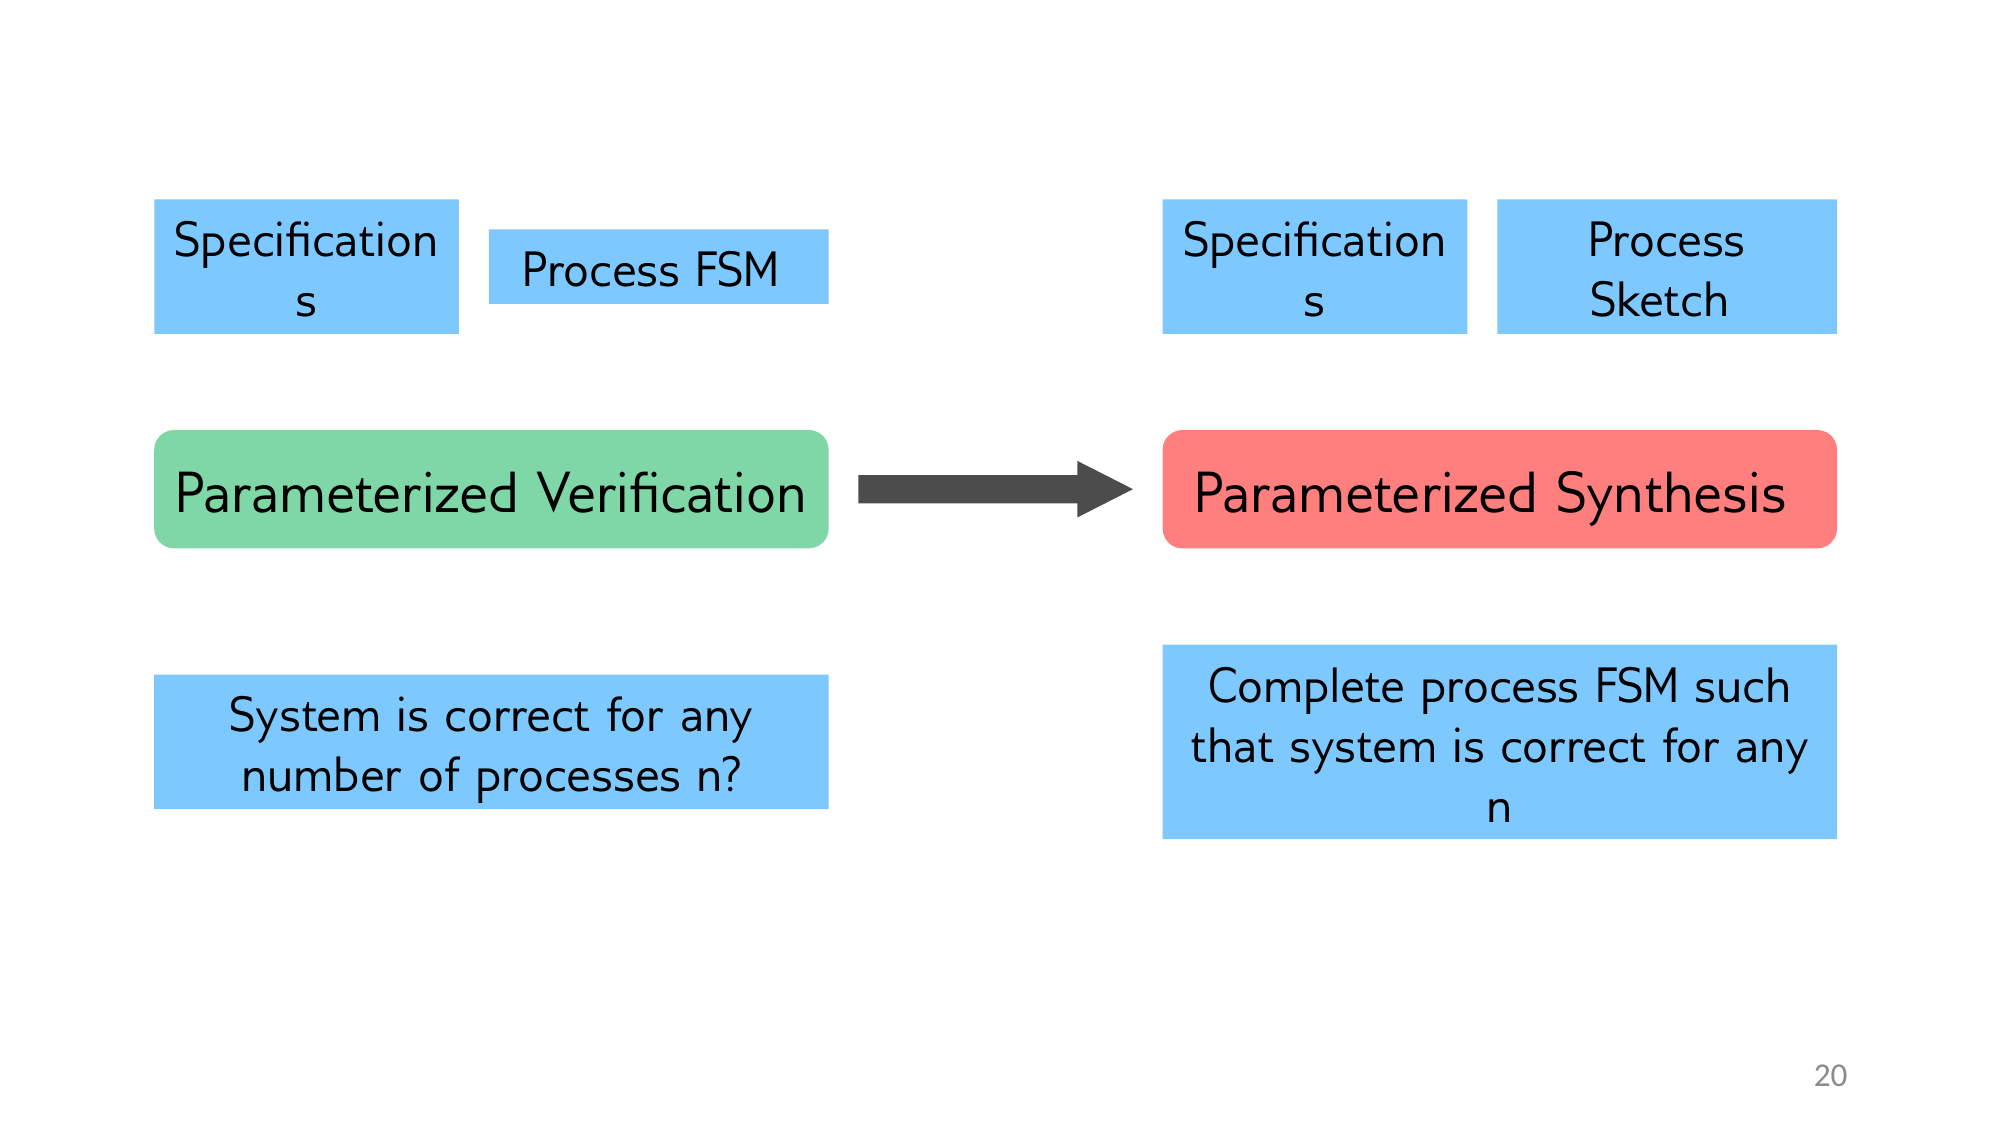

Specifications
Process FSM
Specifications
Process Sketch
Parameterized Synthesis
Parameterized Verification

System is correct for any number of processes n?
Complete process FSM such that system is correct for any n
20